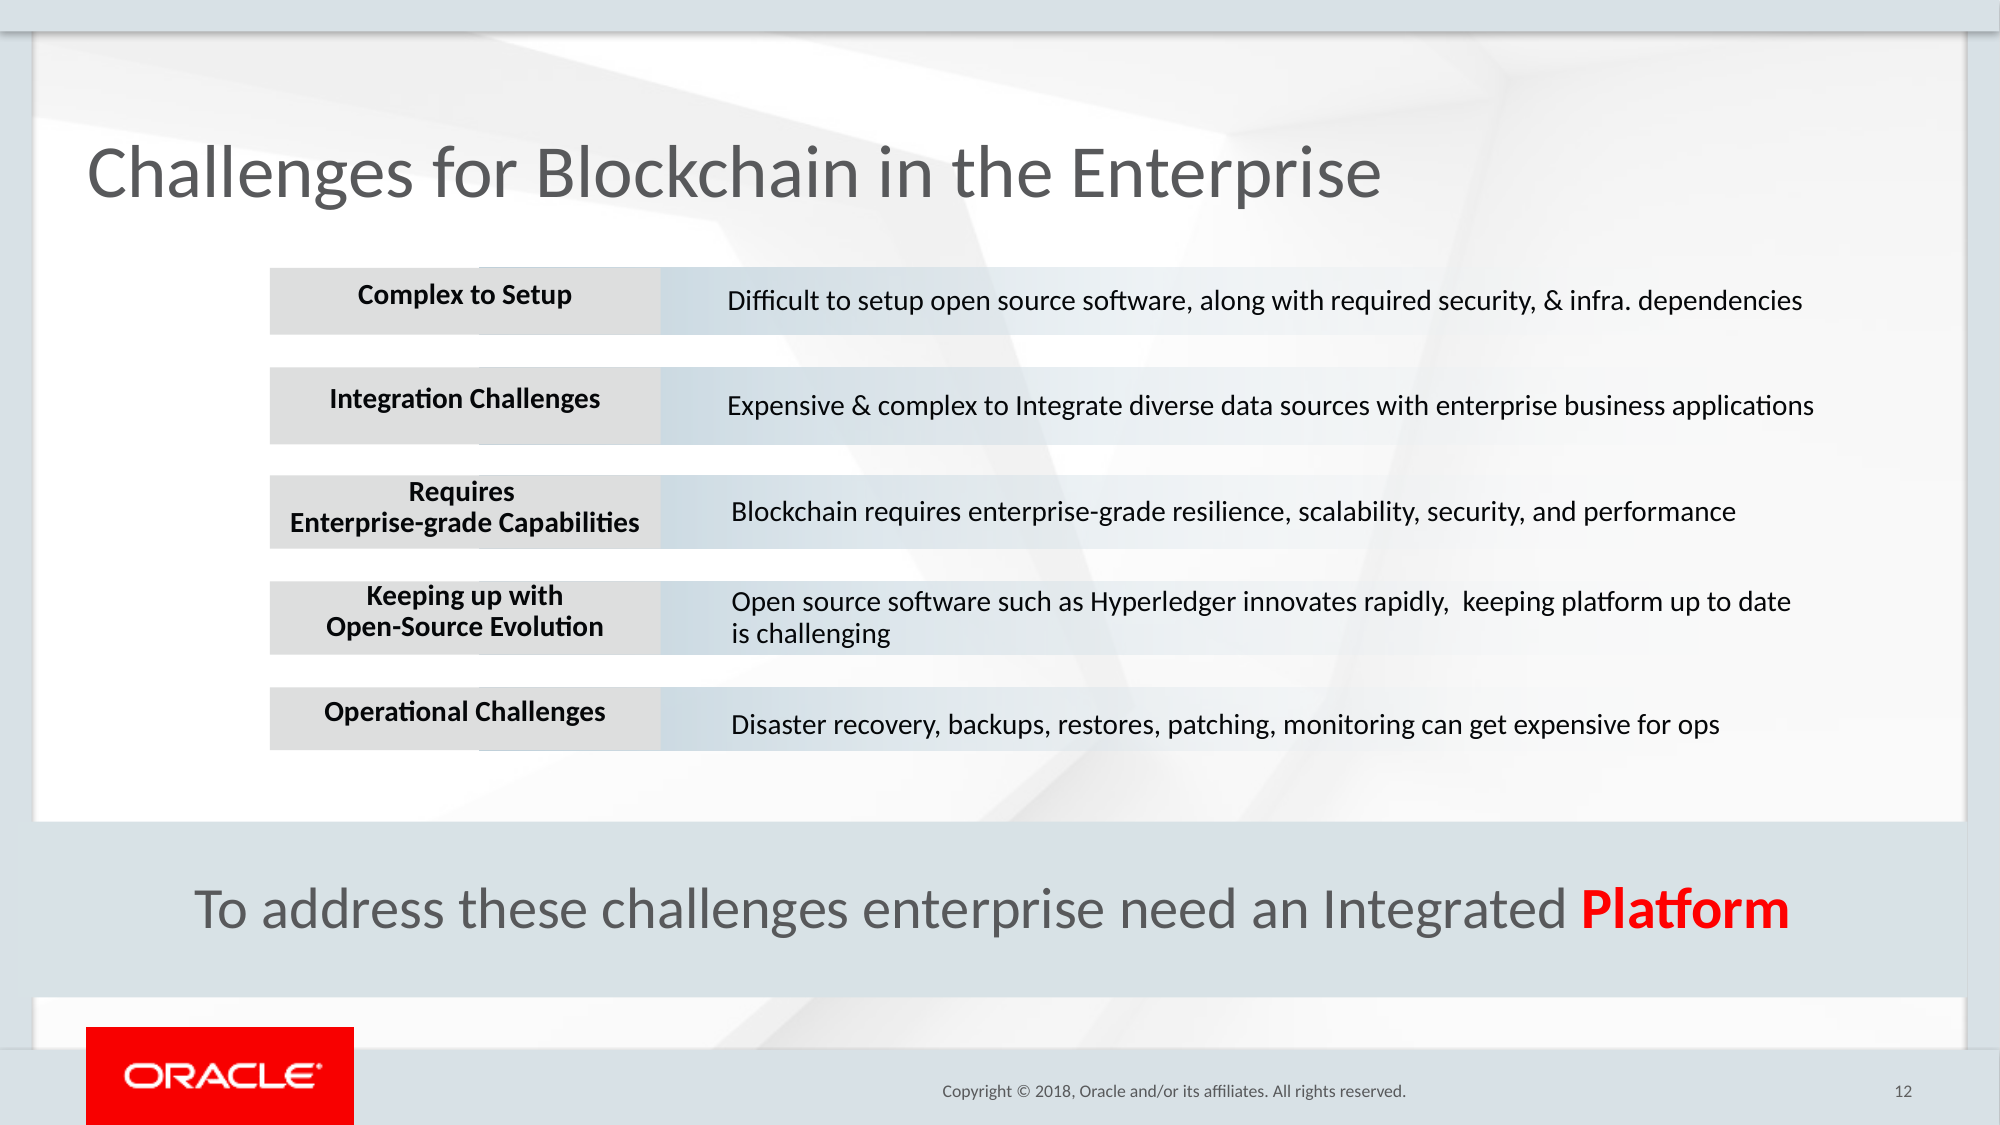

# Challenges for Blockchain in the Enterprise
Complex to Setup
Difficult to setup open source software, along with required security, & infra. dependencies
Integration Challenges
Expensive & complex to Integrate diverse data sources with enterprise business applications
Requires
Enterprise-grade Capabilities
Blockchain requires enterprise-grade resilience, scalability, security, and performance
Keeping up with
Open-Source Evolution
Open source software such as Hyperledger innovates rapidly,  keeping platform up to date is challenging
Operational Challenges

Disaster recovery, backups, restores, patching, monitoring can get expensive for ops

To address these challenges enterprise need an Integrated Platform
12